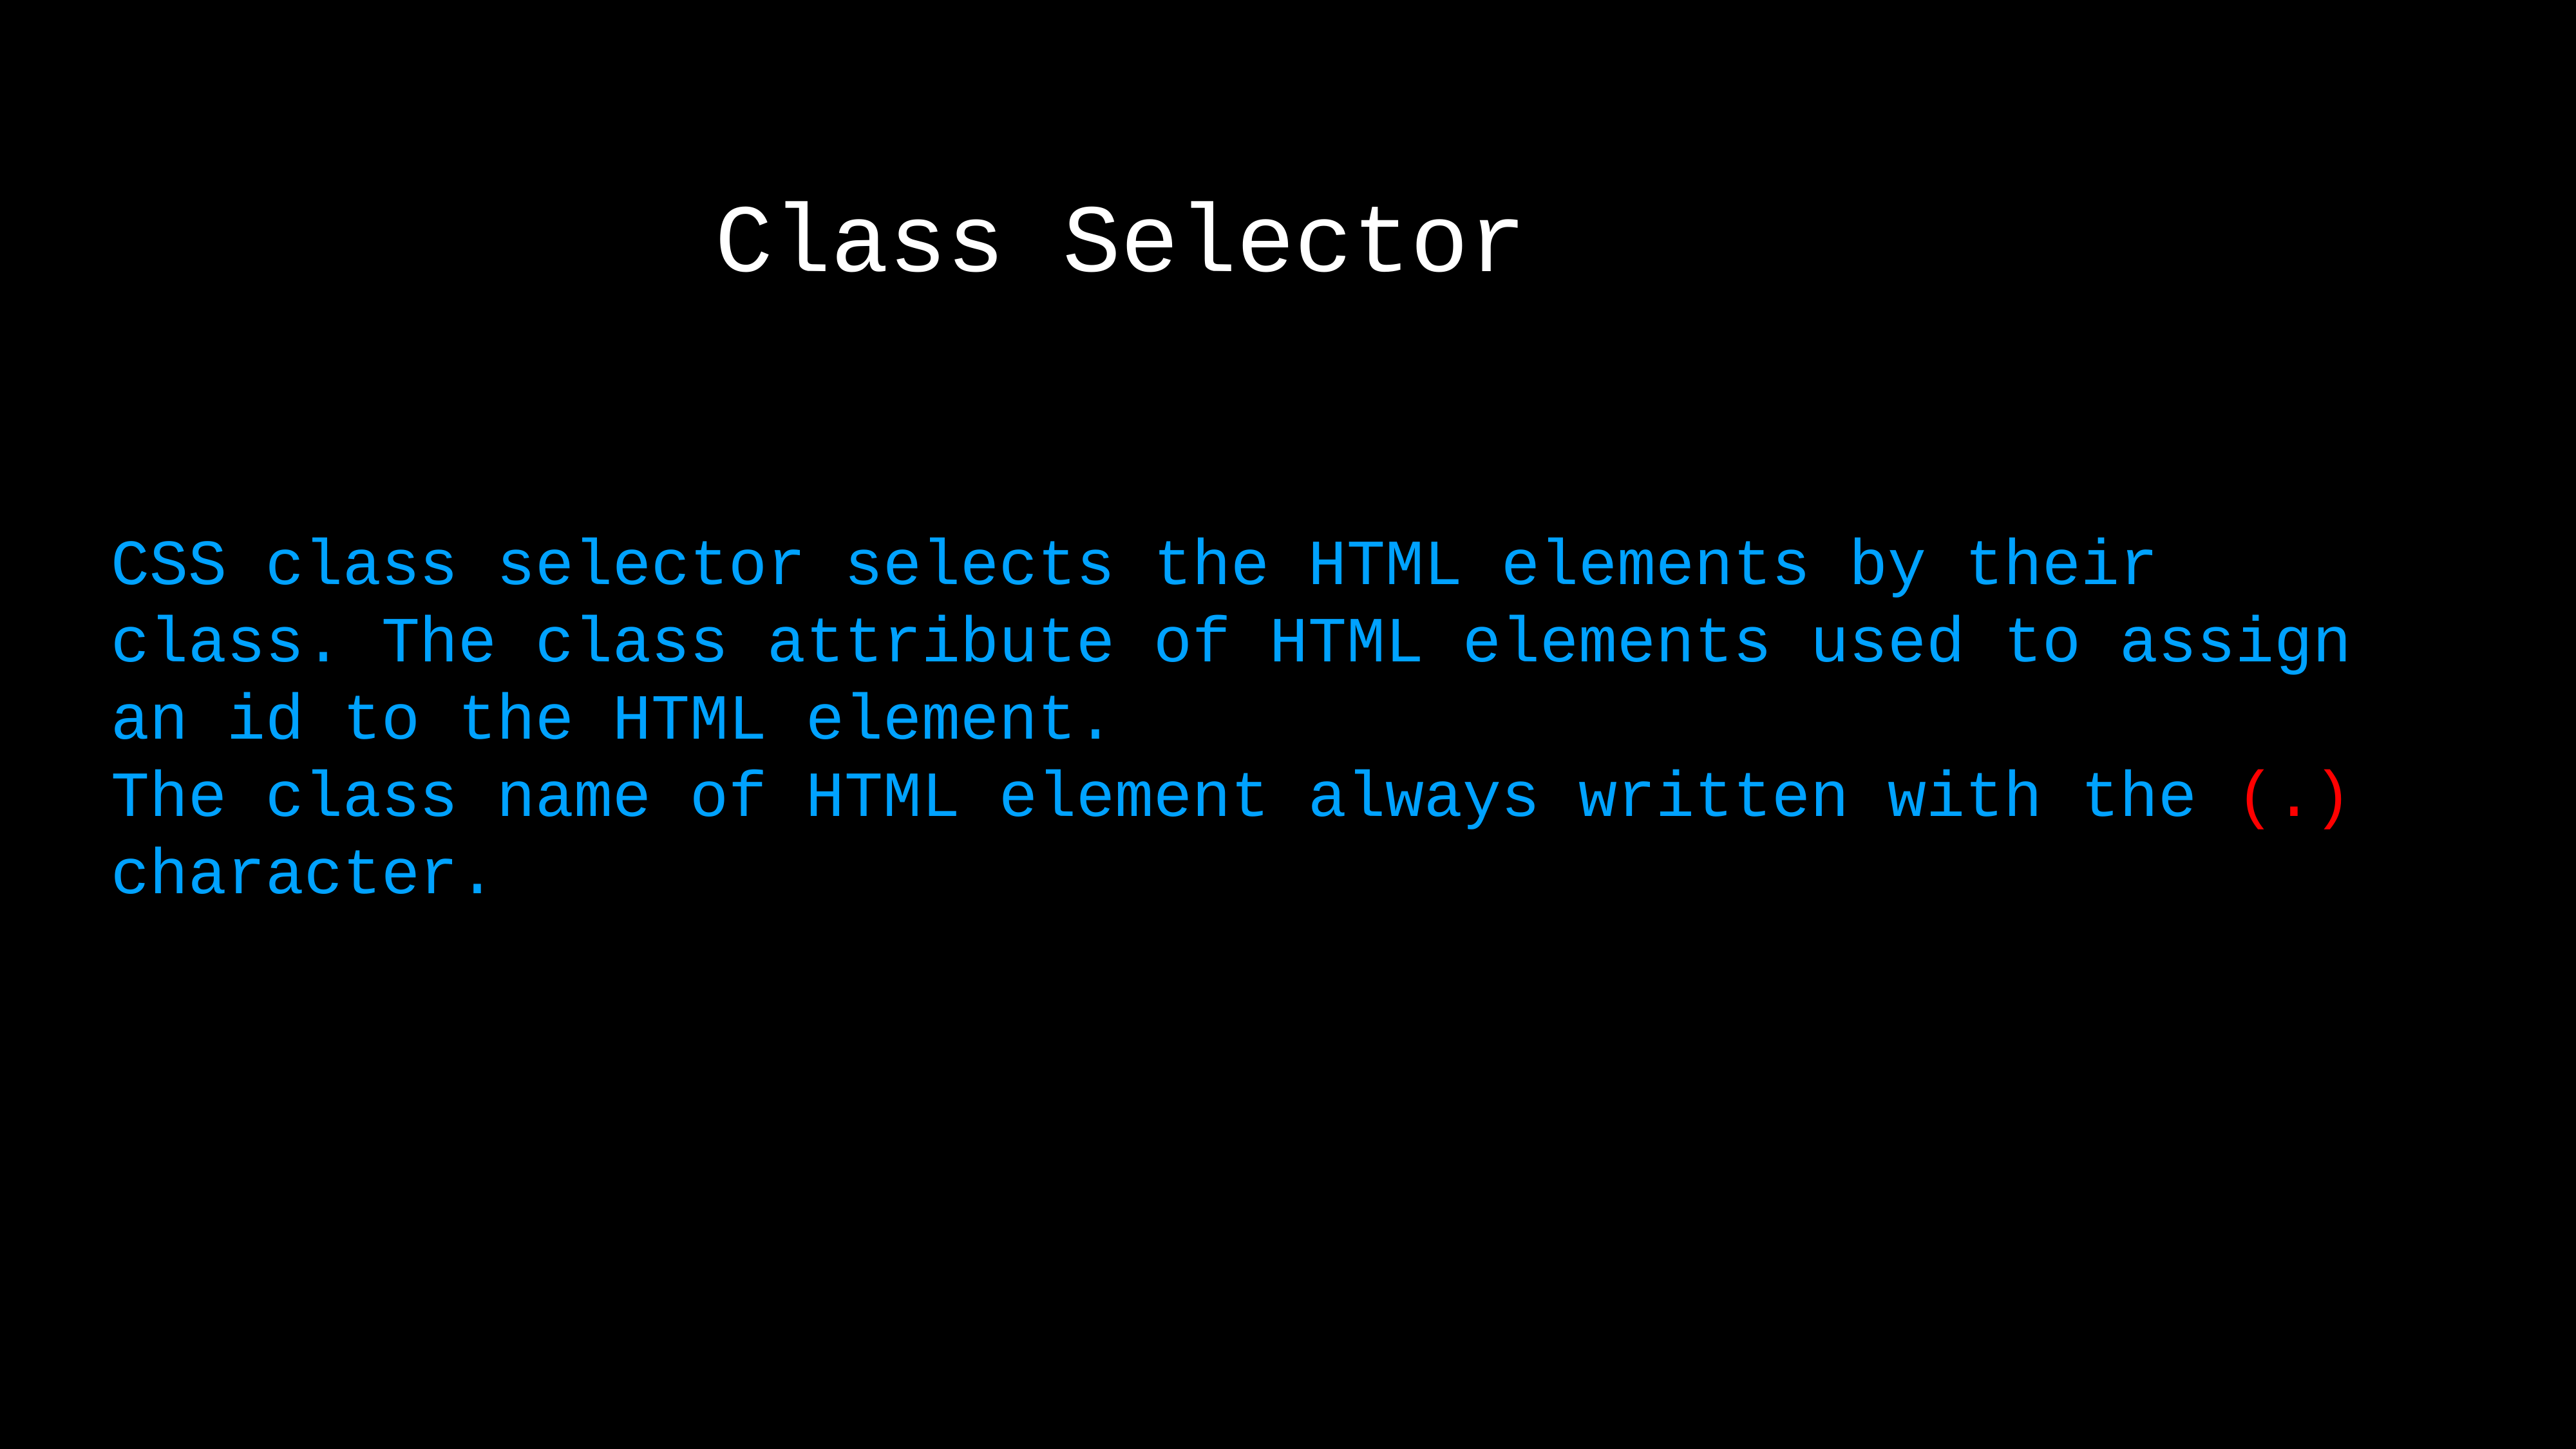

Class Selector
Output:
CSS class selector selects the HTML elements by their class. The class attribute of HTML elements used to assign an id to the HTML element.
The class name of HTML element always written with the (.) character.

</html>